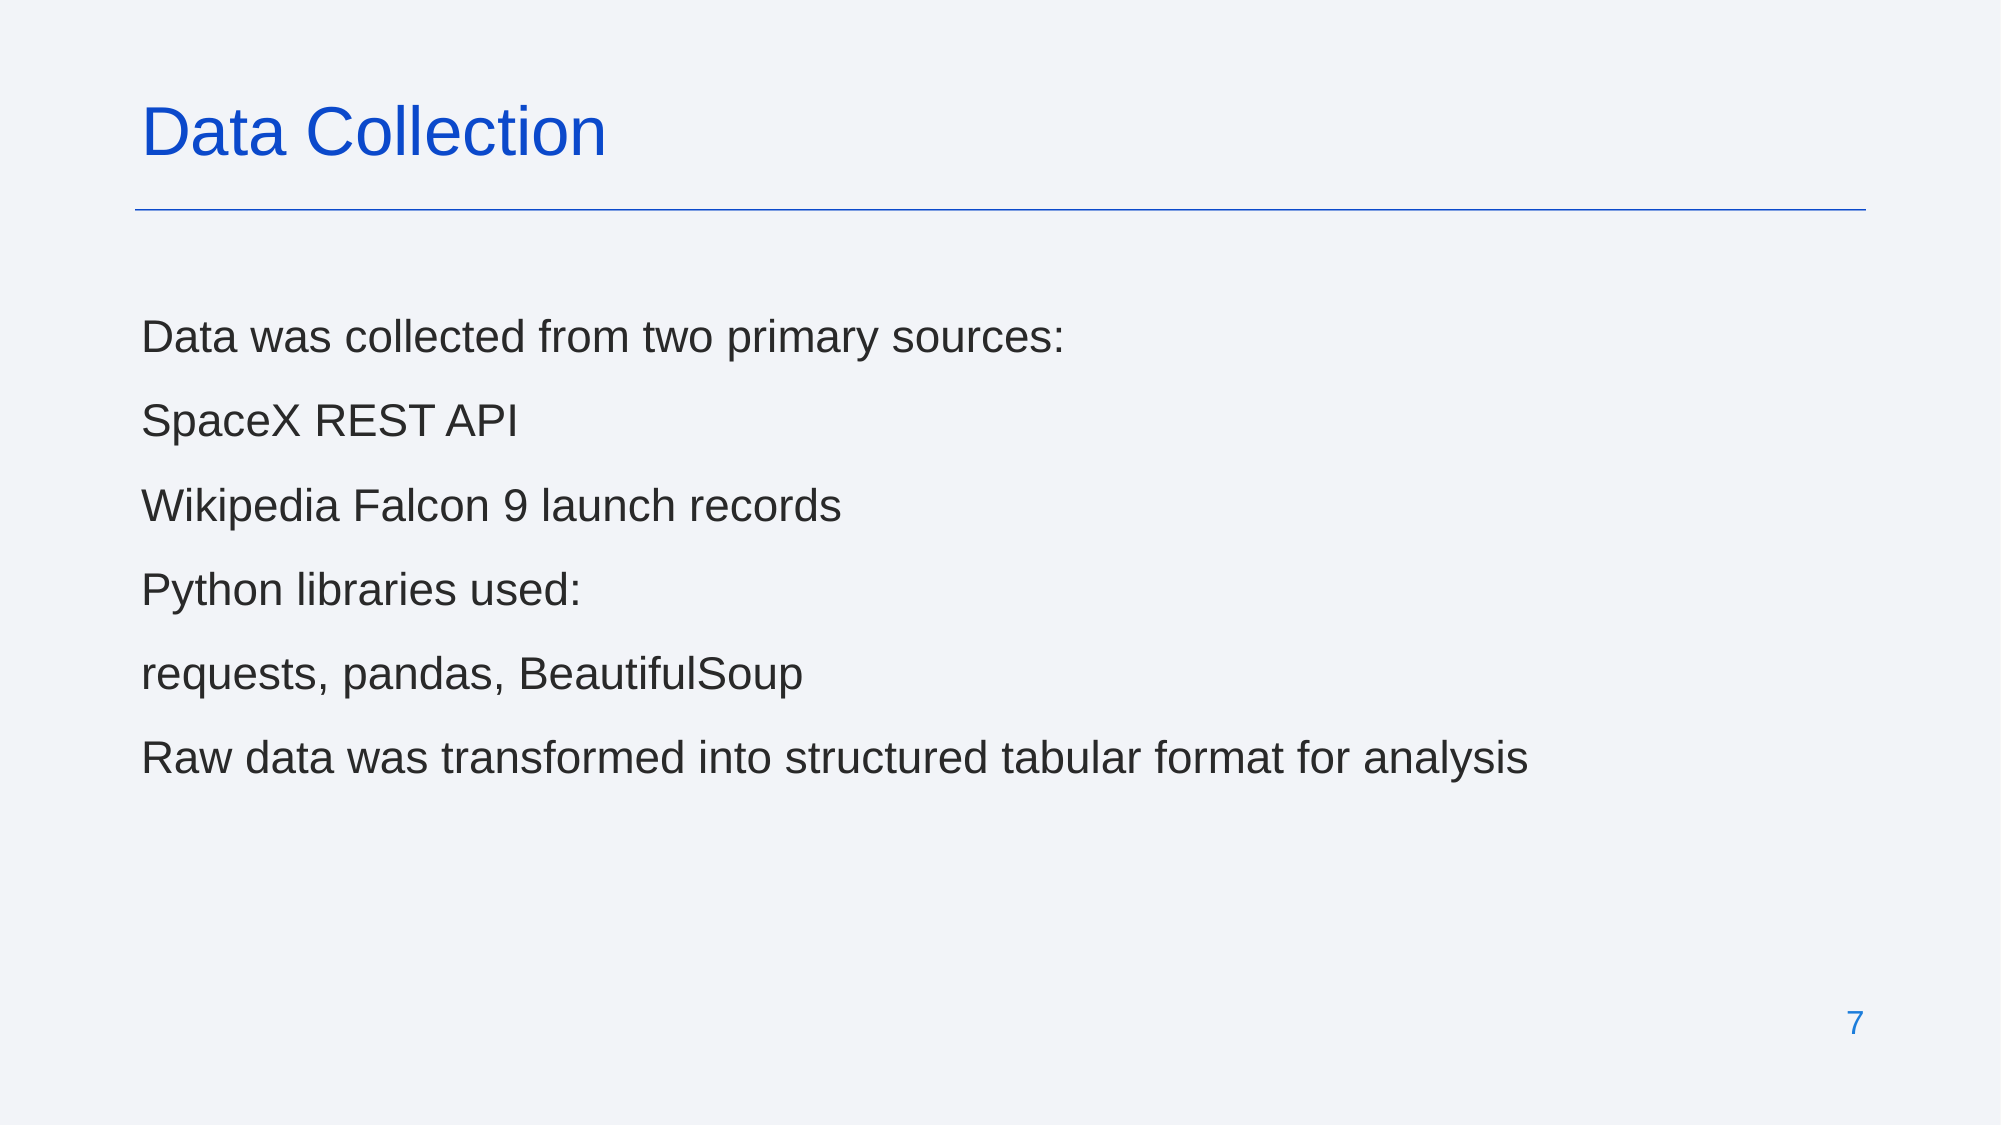

Data Collection
Data was collected from two primary sources:
SpaceX REST API
Wikipedia Falcon 9 launch records
Python libraries used:
requests, pandas, BeautifulSoup
Raw data was transformed into structured tabular format for analysis

7